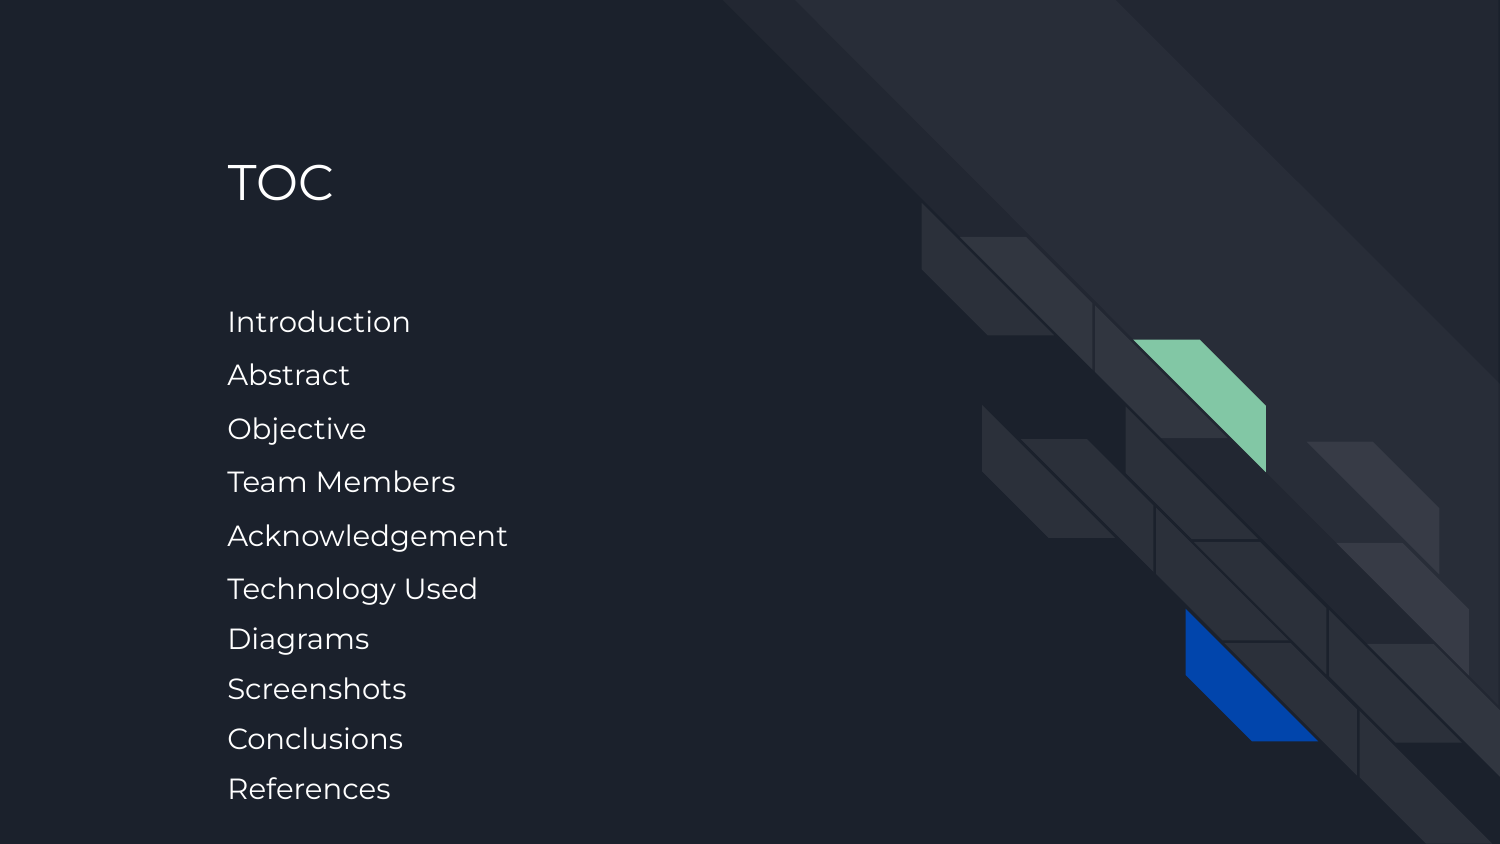

# TOC
Introduction
Abstract
Objective
Team Members
Acknowledgement
Technology Used
Diagrams
Screenshots
Conclusions
References